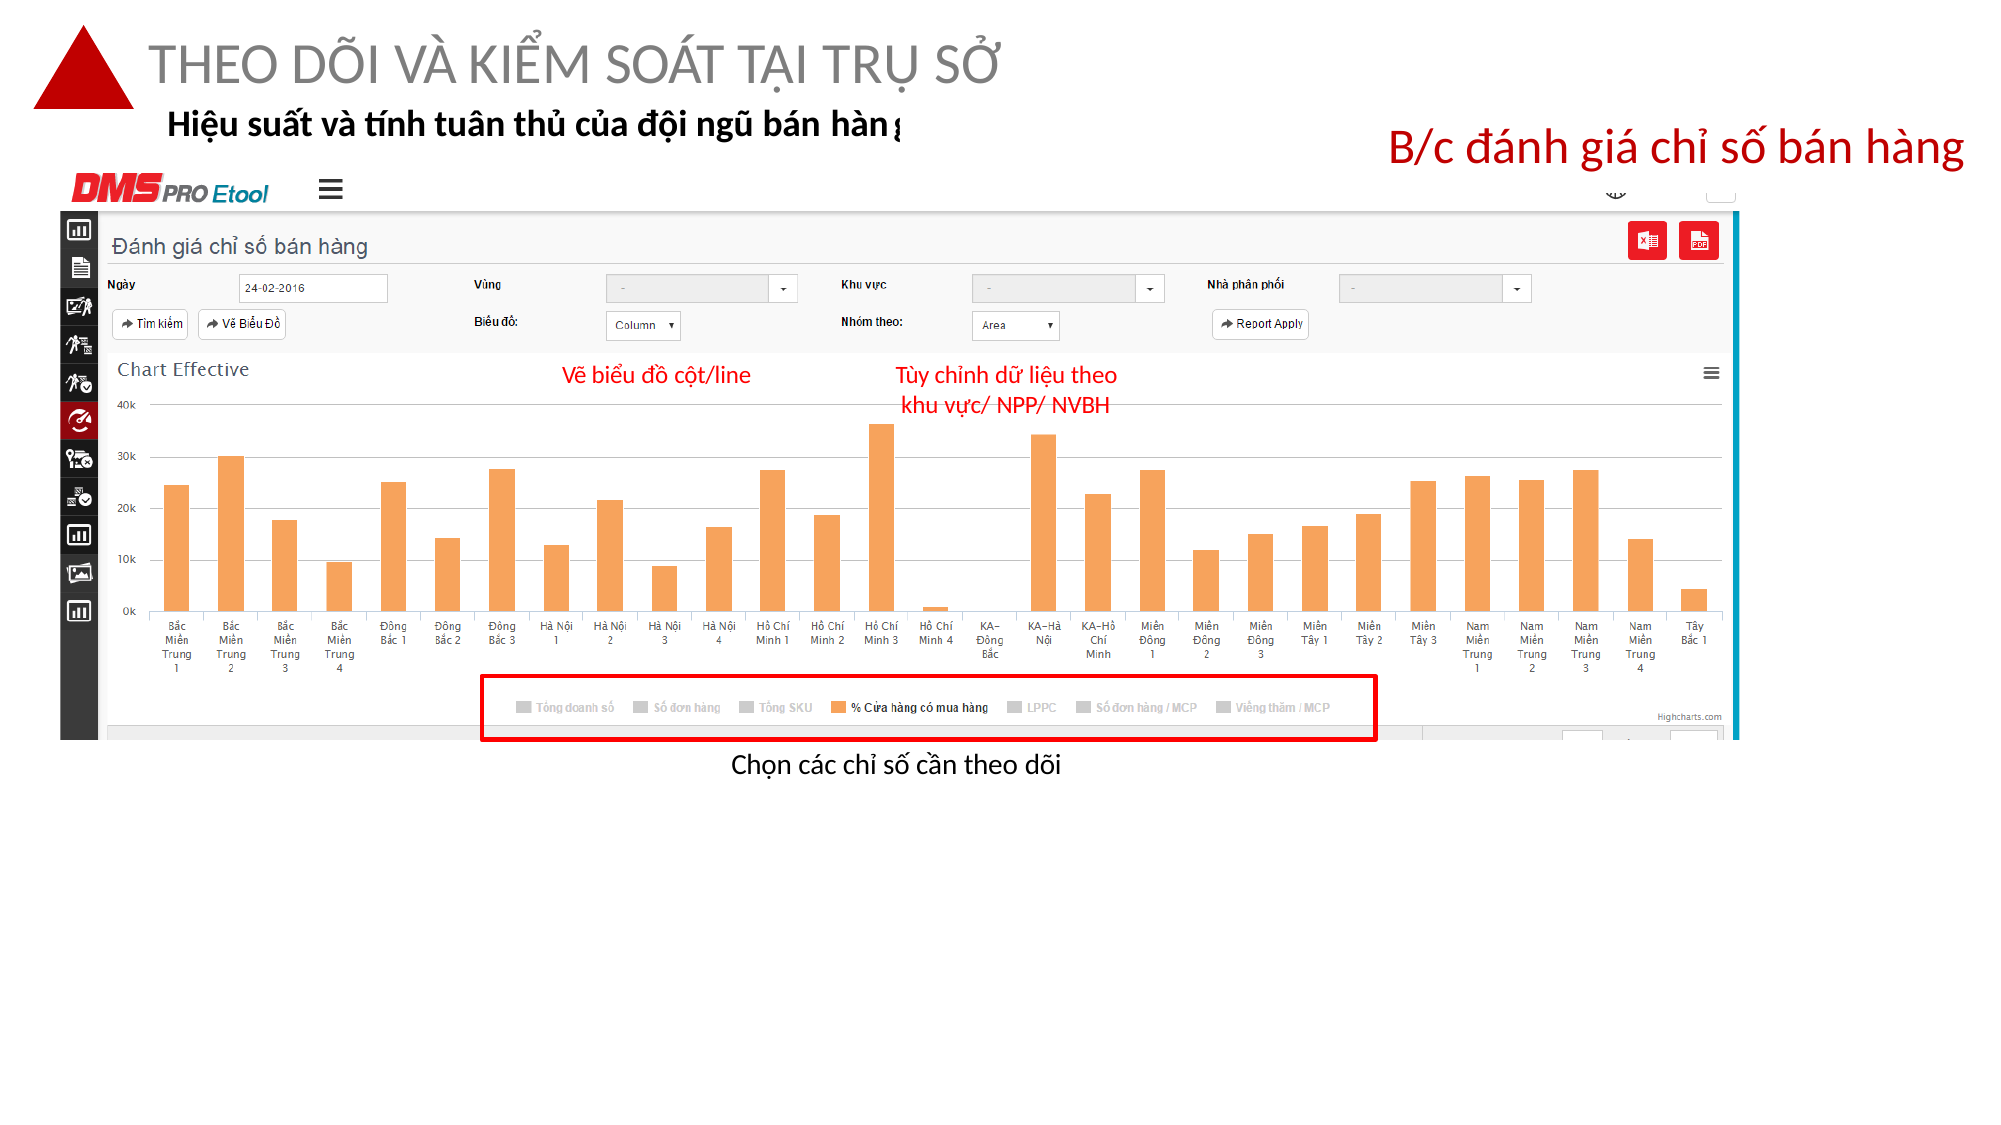

# THEO DÕI VÀ KIỂM SOÁT TẠI TRỤ SỞ
Hiệu suất và tính tuân thủ của đội ngũ bán hàn
g

B/c đánh giá chỉ số bán hàng

Vẽ biểu đồ cột/line
Tùy chỉnh dữ liệu theo  khu vực/ NPP/ NVBH

Chọn các chỉ số cần theo dõi